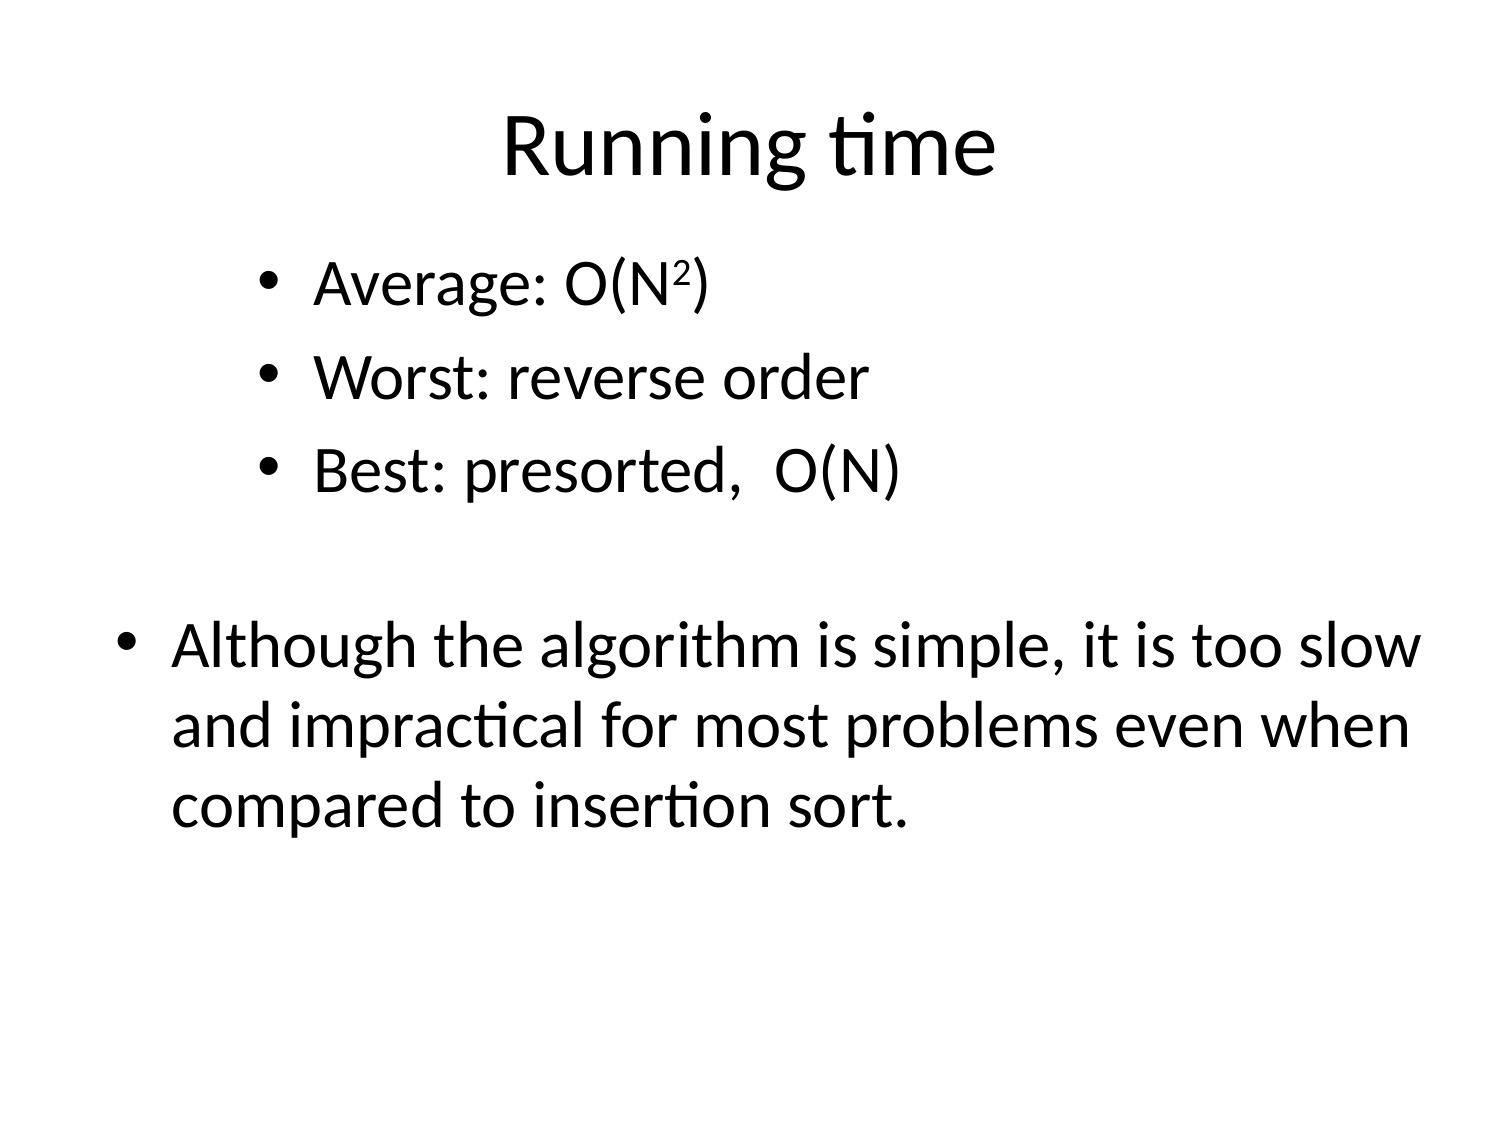

# Running time
Average: O(N2)
Worst: reverse order
Best: presorted,  O(N)
Although the algorithm is simple, it is too slow and impractical for most problems even when compared to insertion sort.